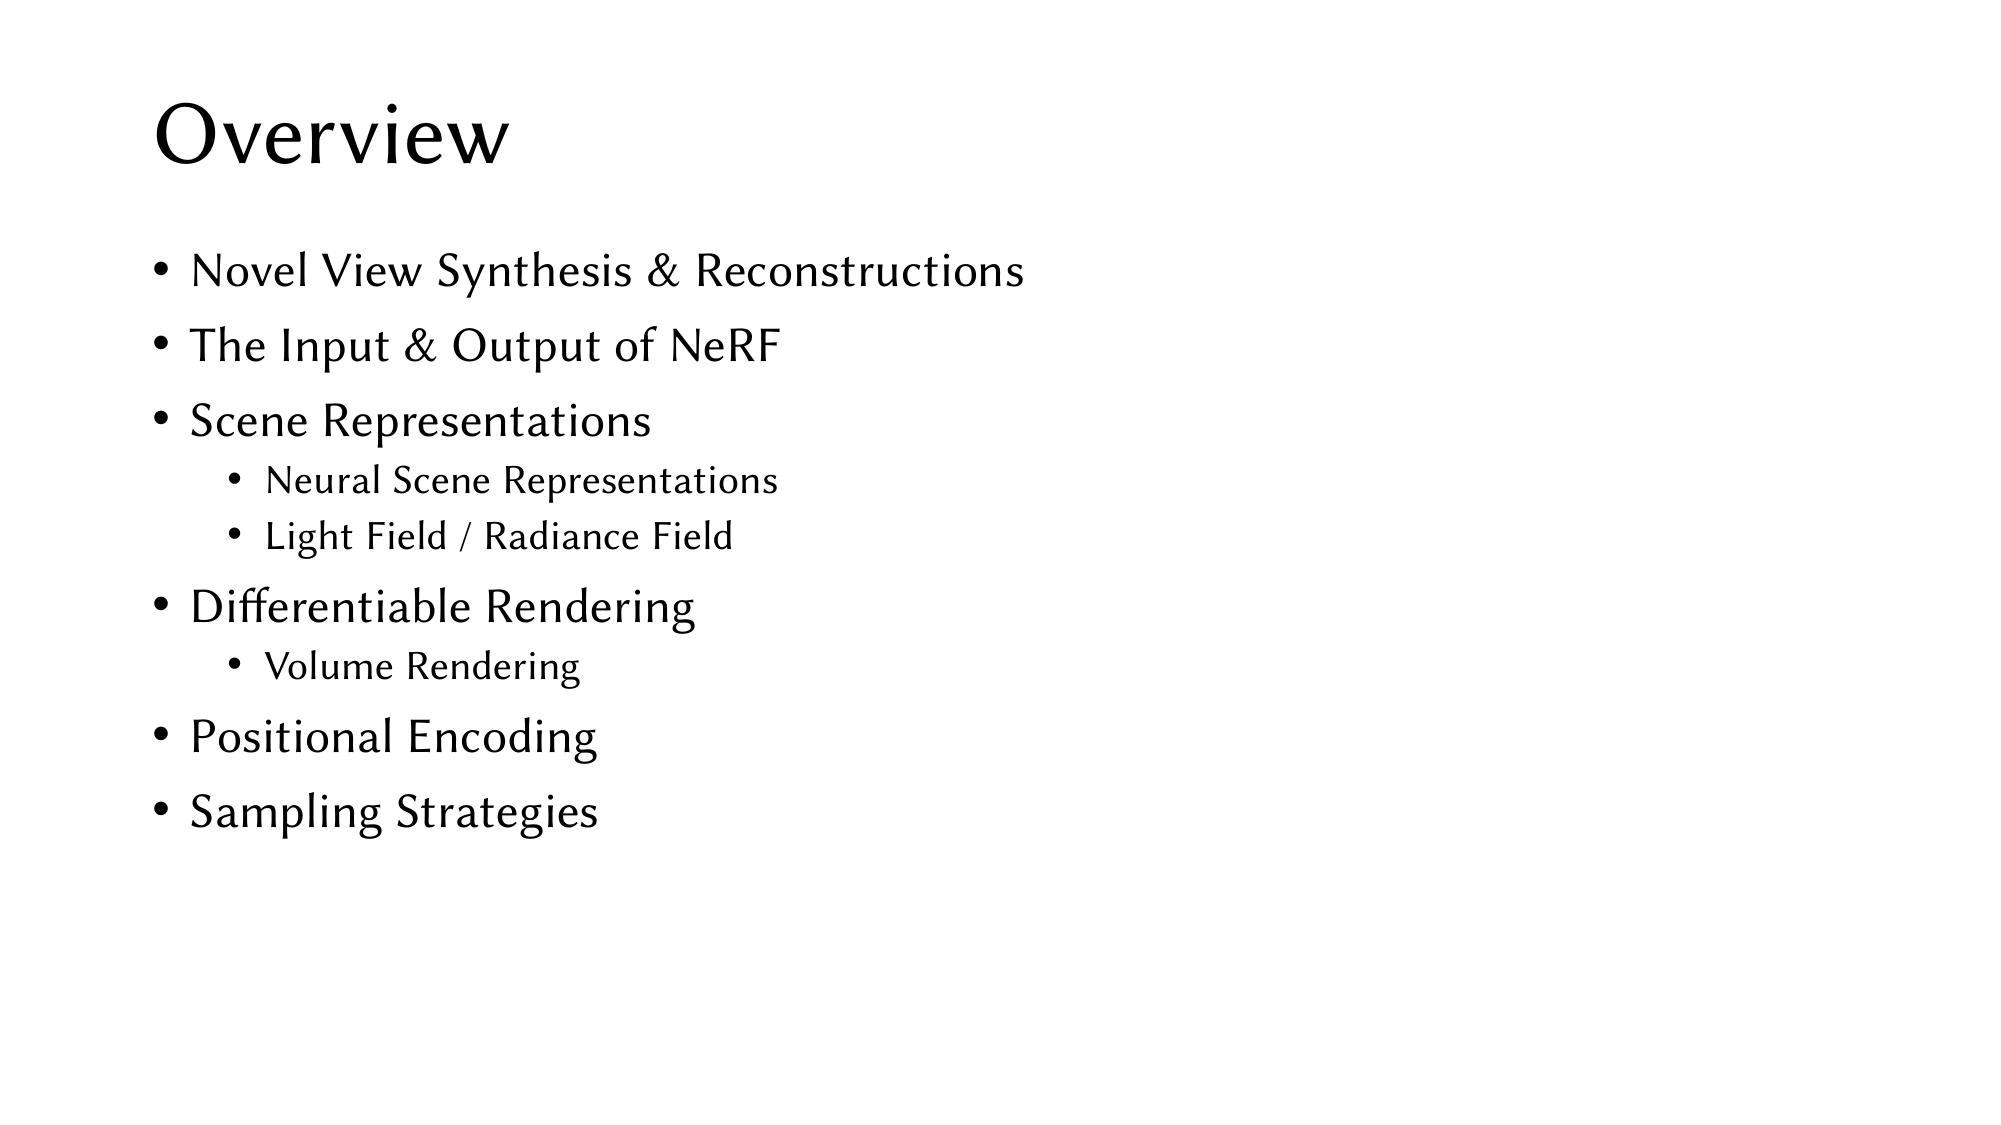

# Overview
Novel View Synthesis & Reconstructions
The Input & Output of NeRF
Scene Representations
Neural Scene Representations
Light Field / Radiance Field
Differentiable Rendering
Volume Rendering
Positional Encoding
Sampling Strategies